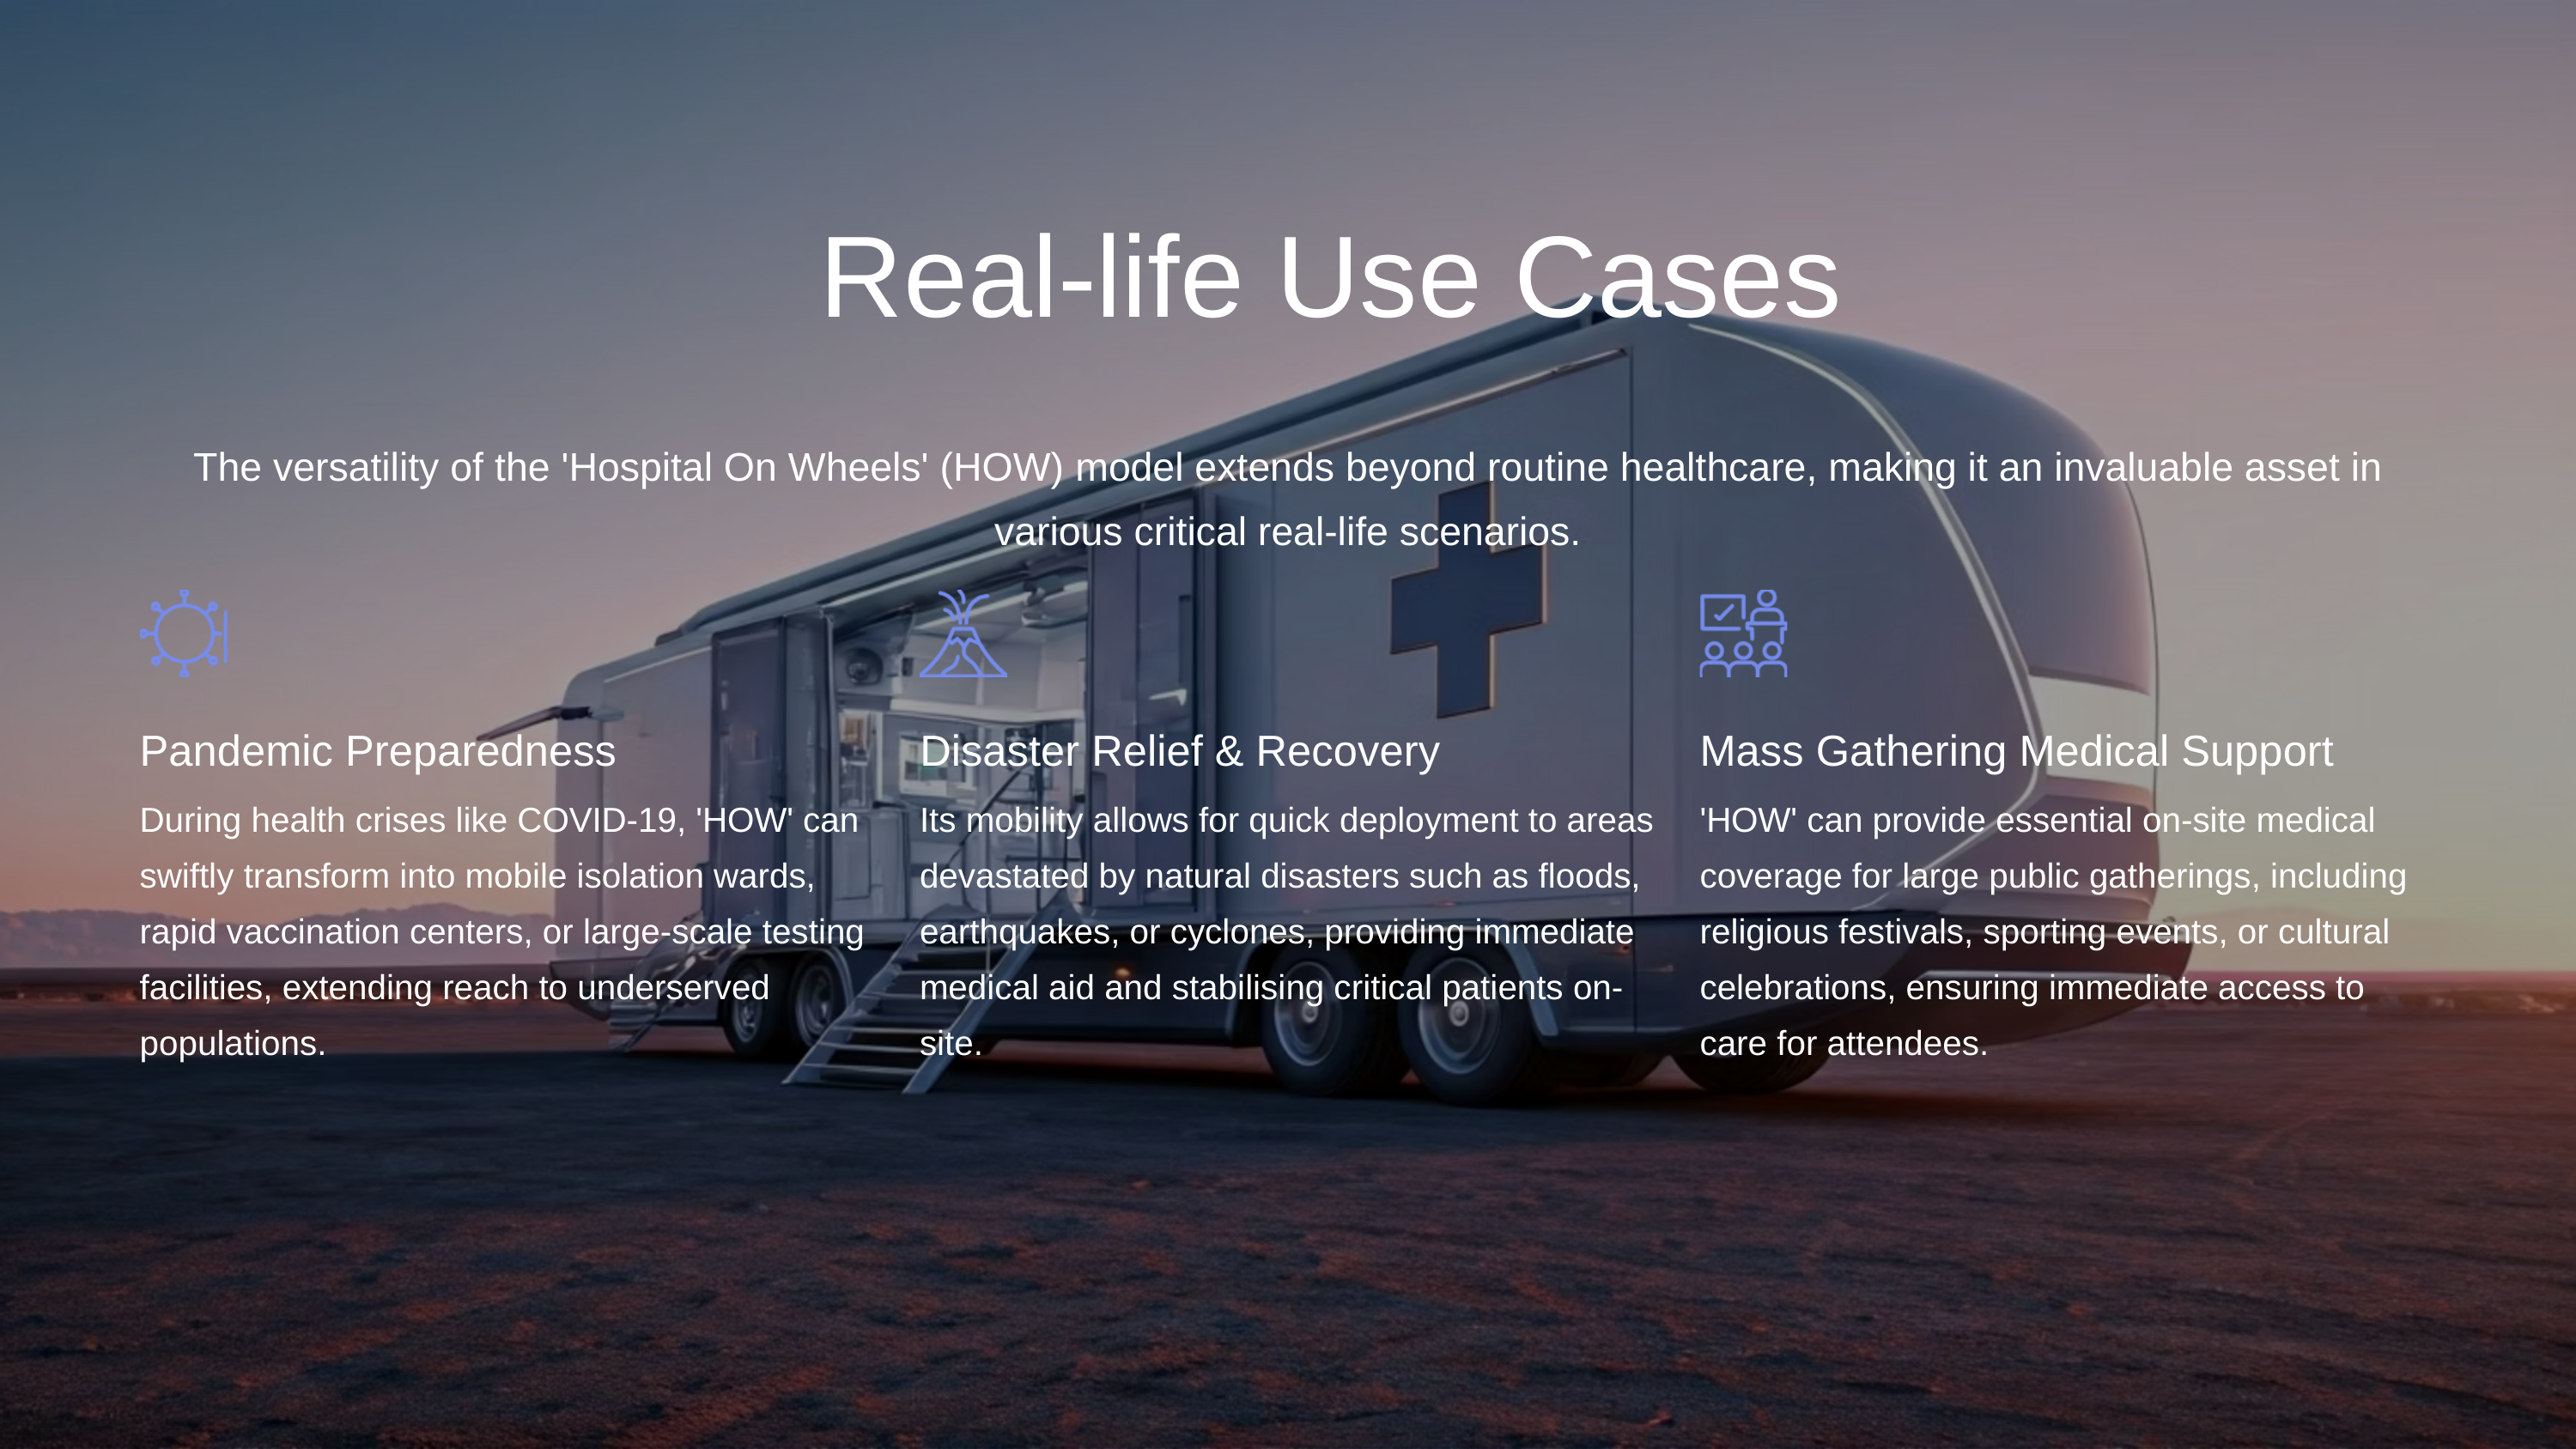

Real-life Use Cases
The versatility of the 'Hospital On Wheels' (HOW) model extends beyond routine healthcare, making it an invaluable asset in various critical real-life scenarios.

Pandemic Preparedness
Disaster Relief & Recovery
Mass Gathering Medical Support
During health crises like COVID-19, 'HOW' can swiftly transform into mobile isolation wards, rapid vaccination centers, or large-scale testing facilities, extending reach to underserved populations.
Its mobility allows for quick deployment to areas devastated by natural disasters such as floods, earthquakes, or cyclones, providing immediate medical aid and stabilising critical patients on-site.
'HOW' can provide essential on-site medical coverage for large public gatherings, including religious festivals, sporting events, or cultural celebrations, ensuring immediate access to care for attendees.